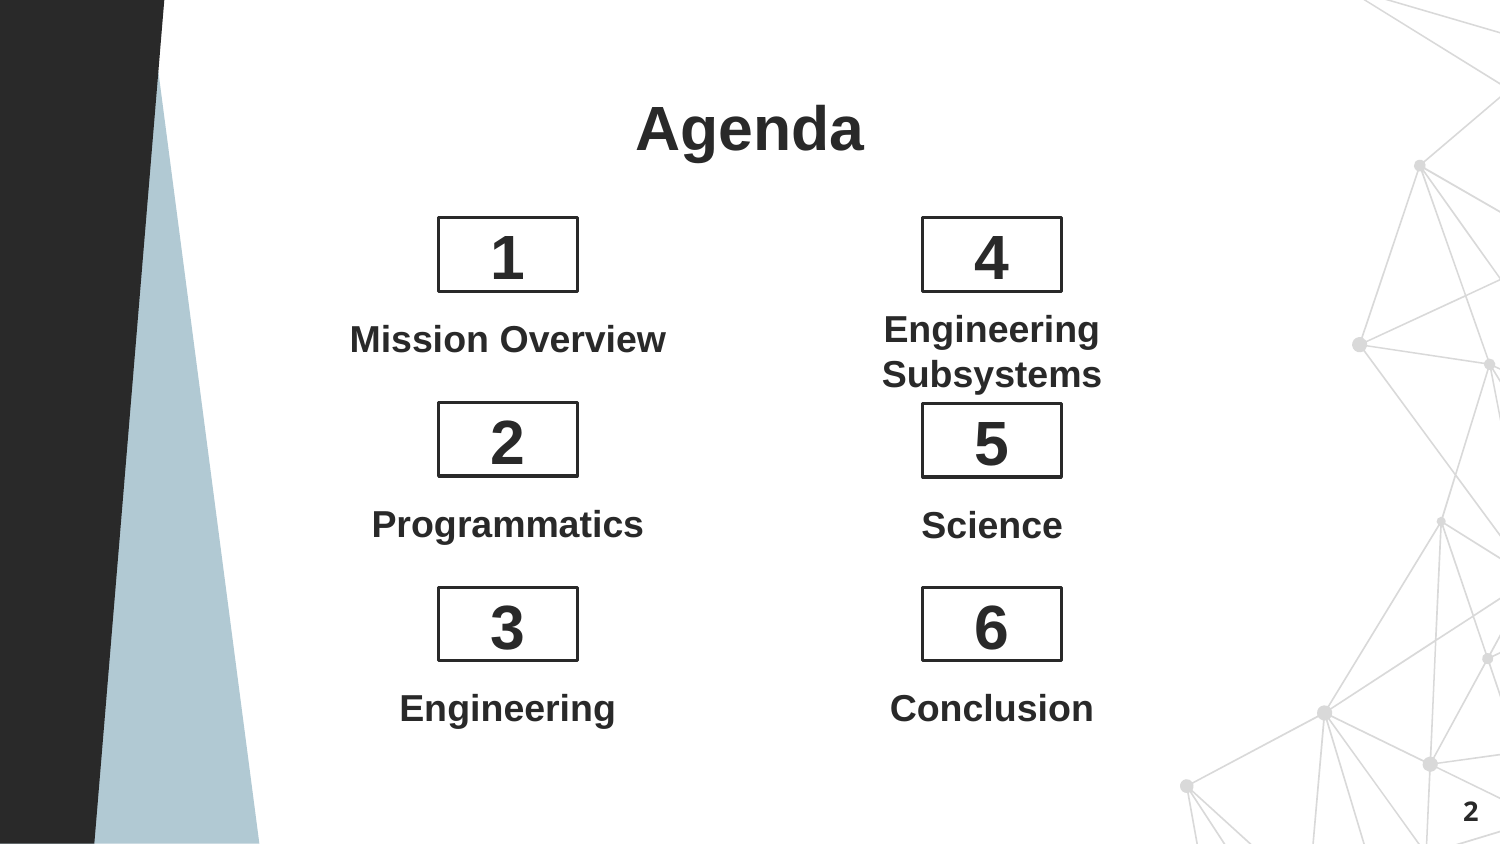

Agenda
# 1
4
Engineering Subsystems
Mission Overview
2
5
Programmatics
Science
3
6
Engineering
Conclusion
2